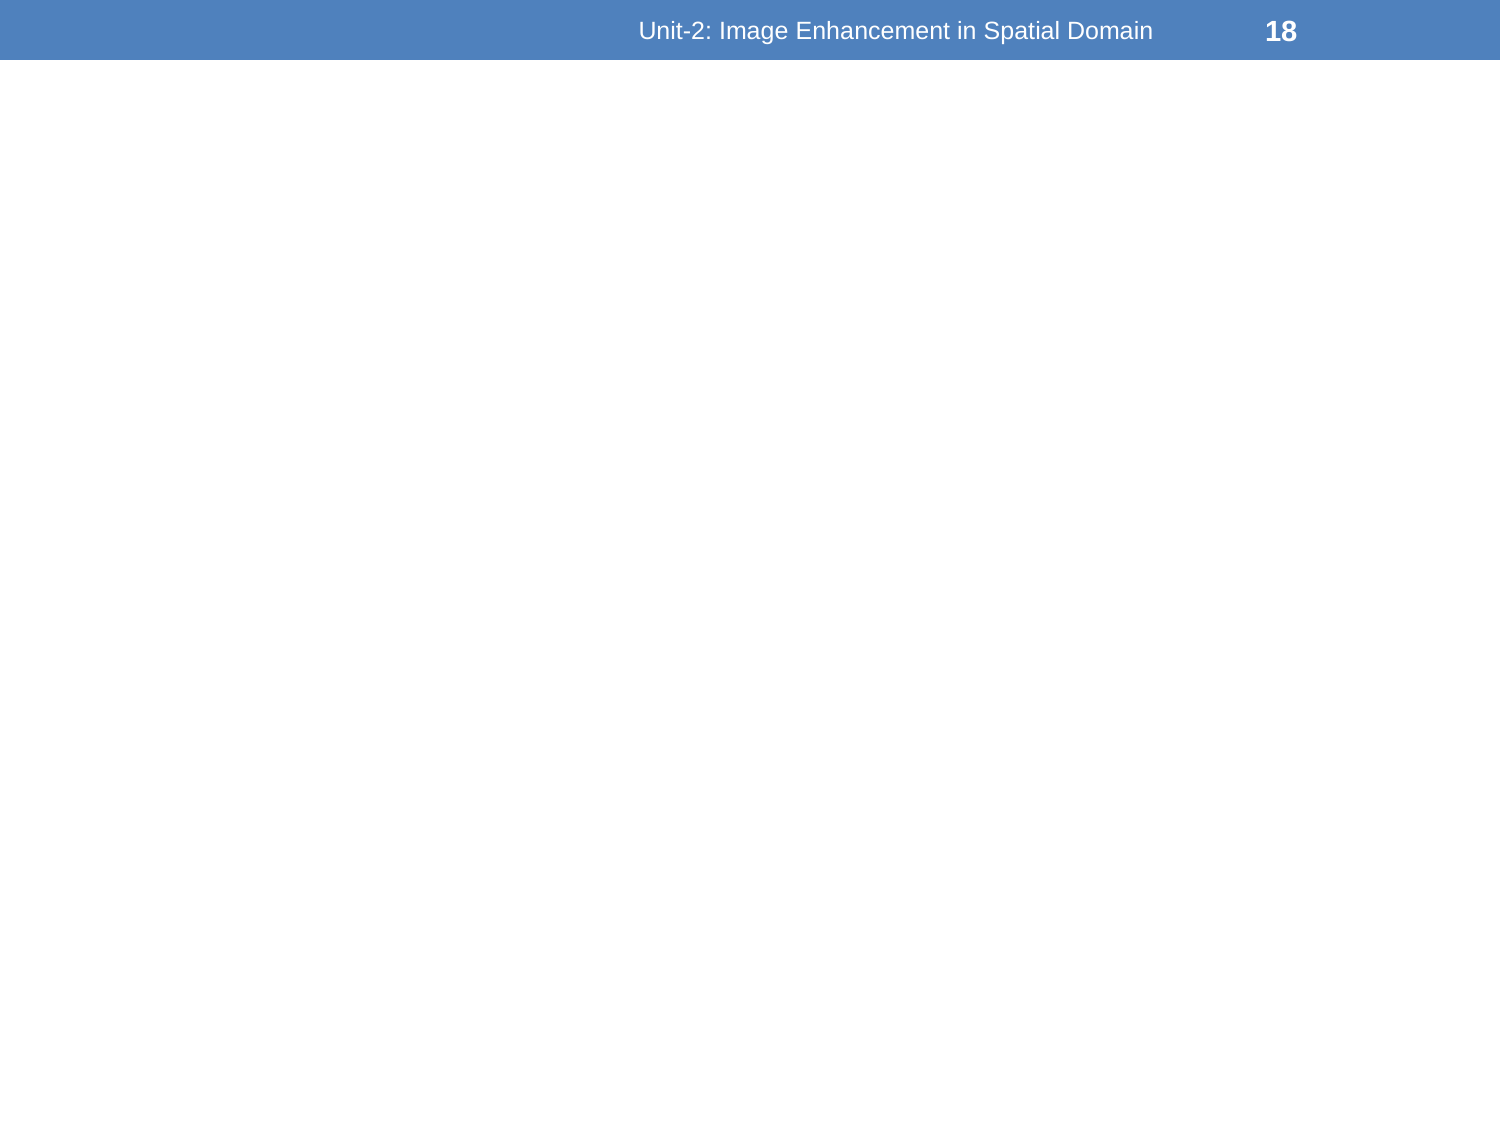

Unit-2: Image Enhancement in Spatial Domain
18
#